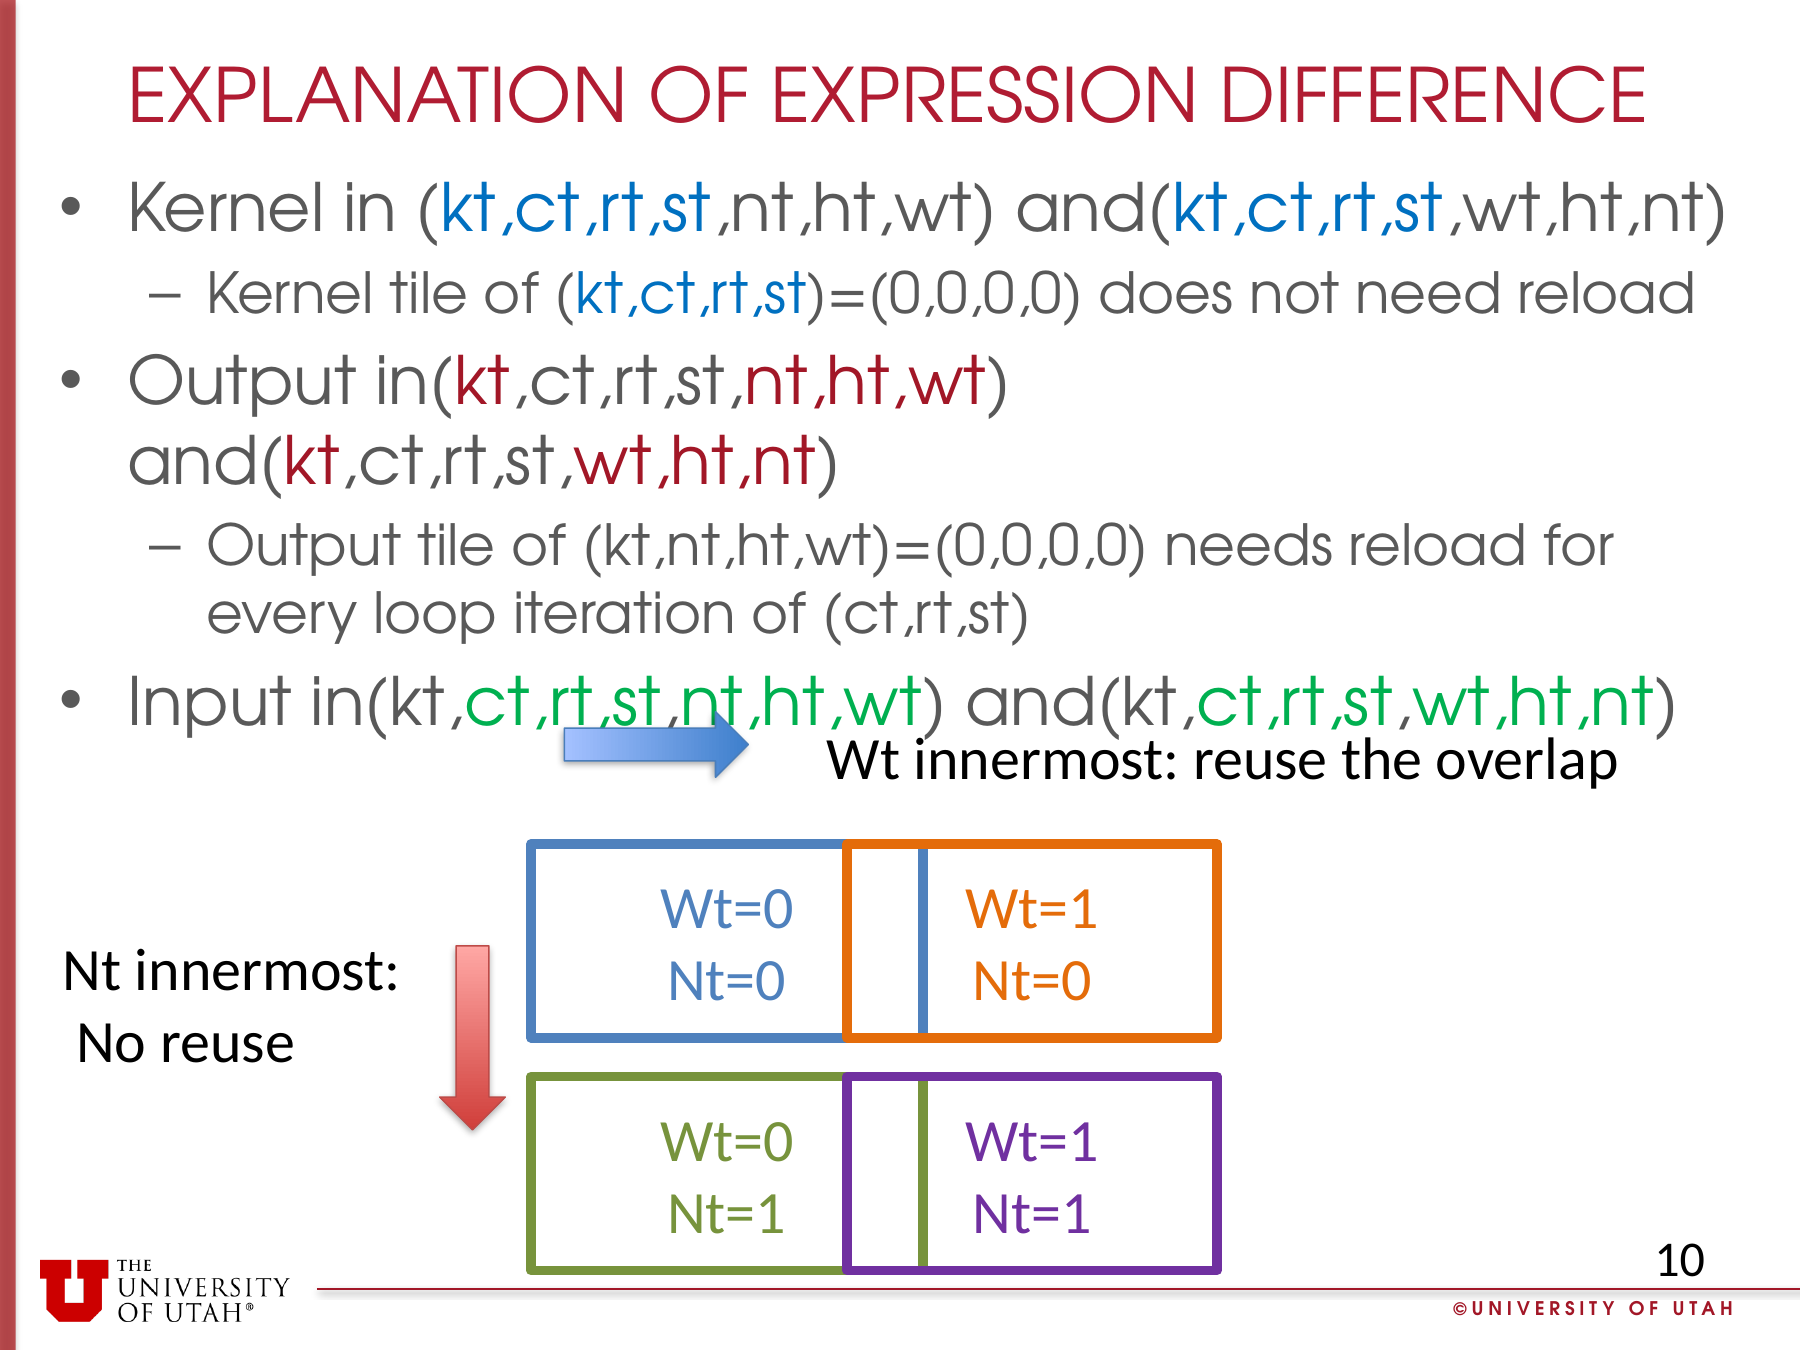

# Explanation of expression difference
Kernel in (kt,ct,rt,st,nt,ht,wt) and(kt,ct,rt,st,wt,ht,nt)
Kernel tile of (kt,ct,rt,st)=(0,0,0,0) does not need reload
Output in(kt,ct,rt,st,nt,ht,wt) and(kt,ct,rt,st,wt,ht,nt)
Output tile of (kt,nt,ht,wt)=(0,0,0,0) needs reload for every loop iteration of (ct,rt,st)
Input in(kt,ct,rt,st,nt,ht,wt) and(kt,ct,rt,st,wt,ht,nt)

Wt innermost: reuse the overlap
Wt=0
Nt=0
Wt=1
Nt=0
Nt innermost:
 No reuse

Wt=0
Nt=1
Wt=1
Nt=1